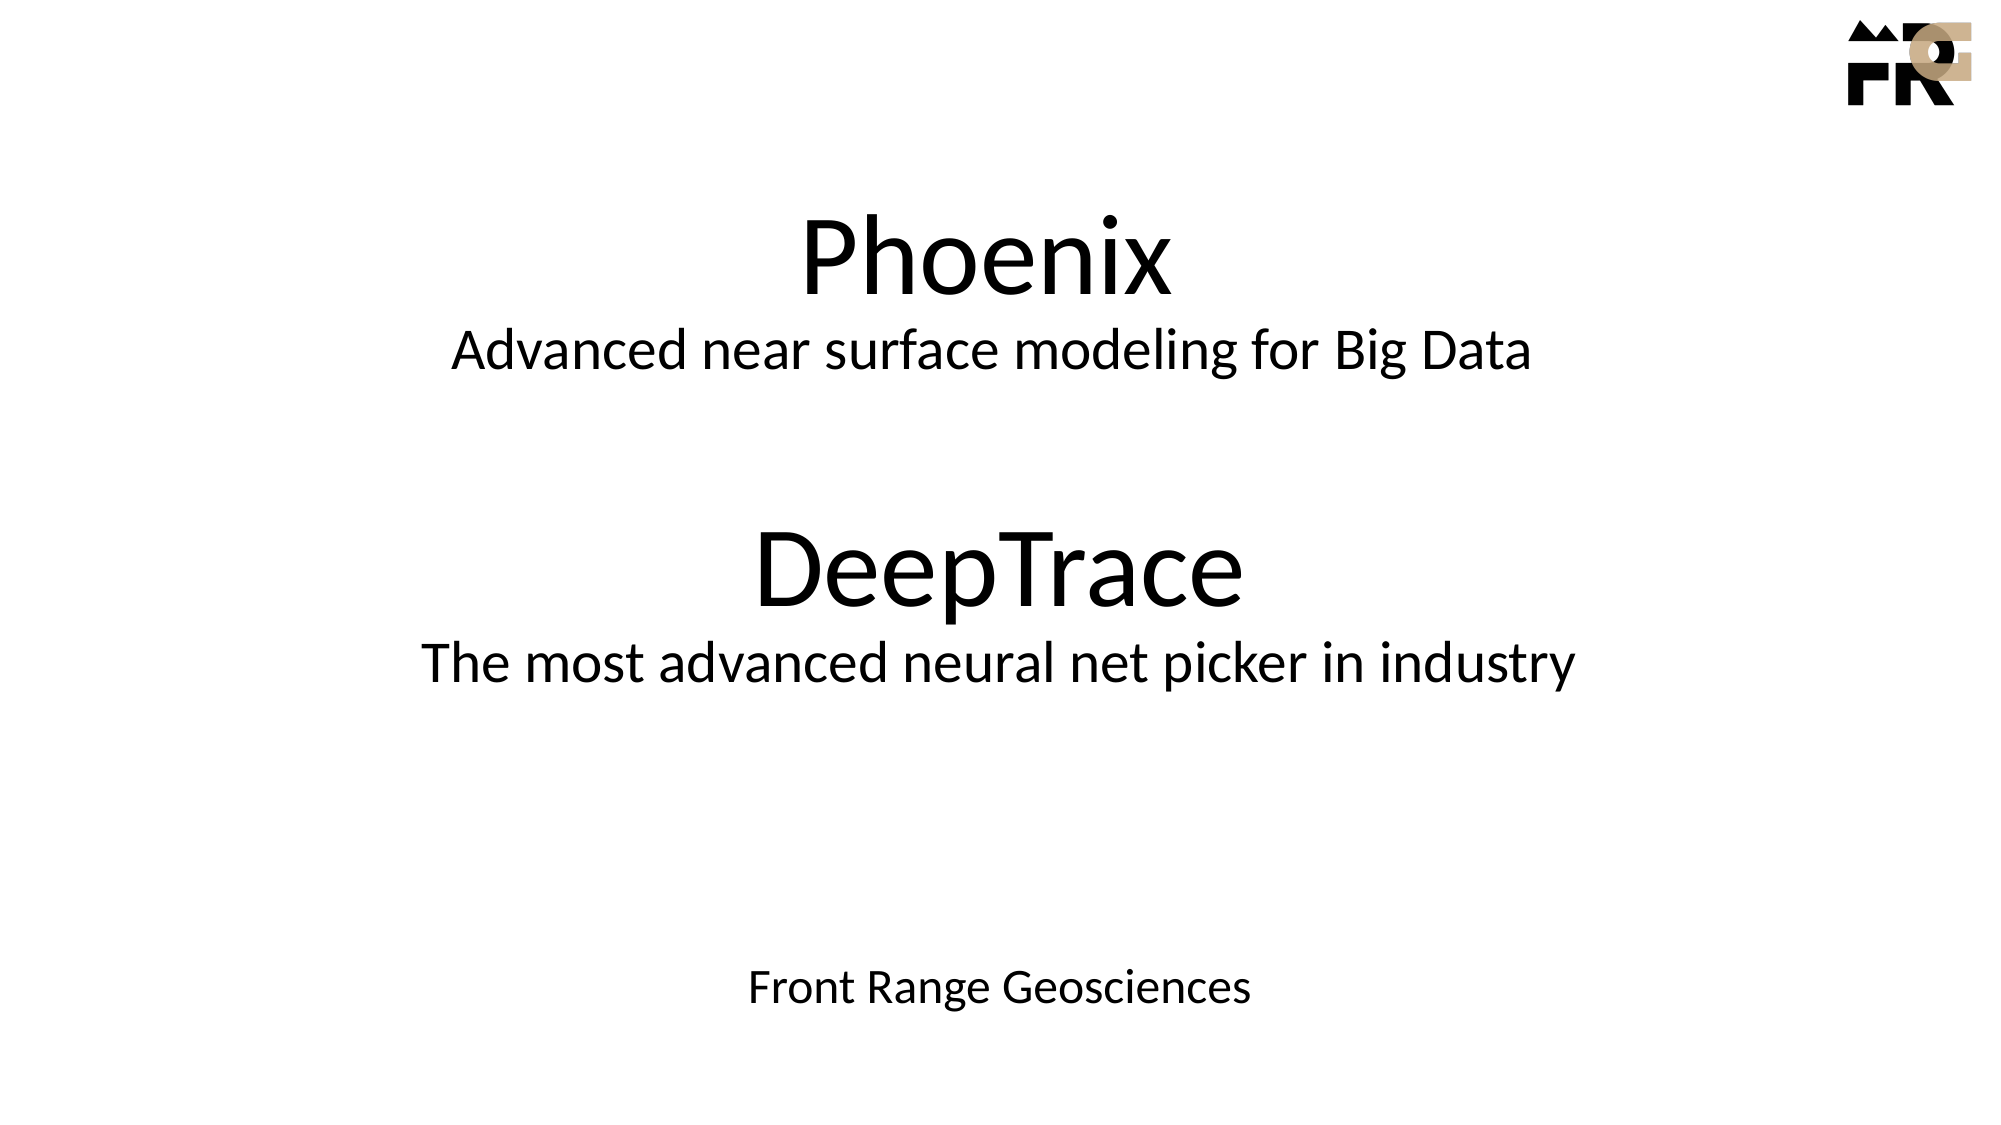

# Phoenix Advanced near surface modeling for Big Data DeepTrace The most advanced neural net picker in industry
Front Range Geosciences